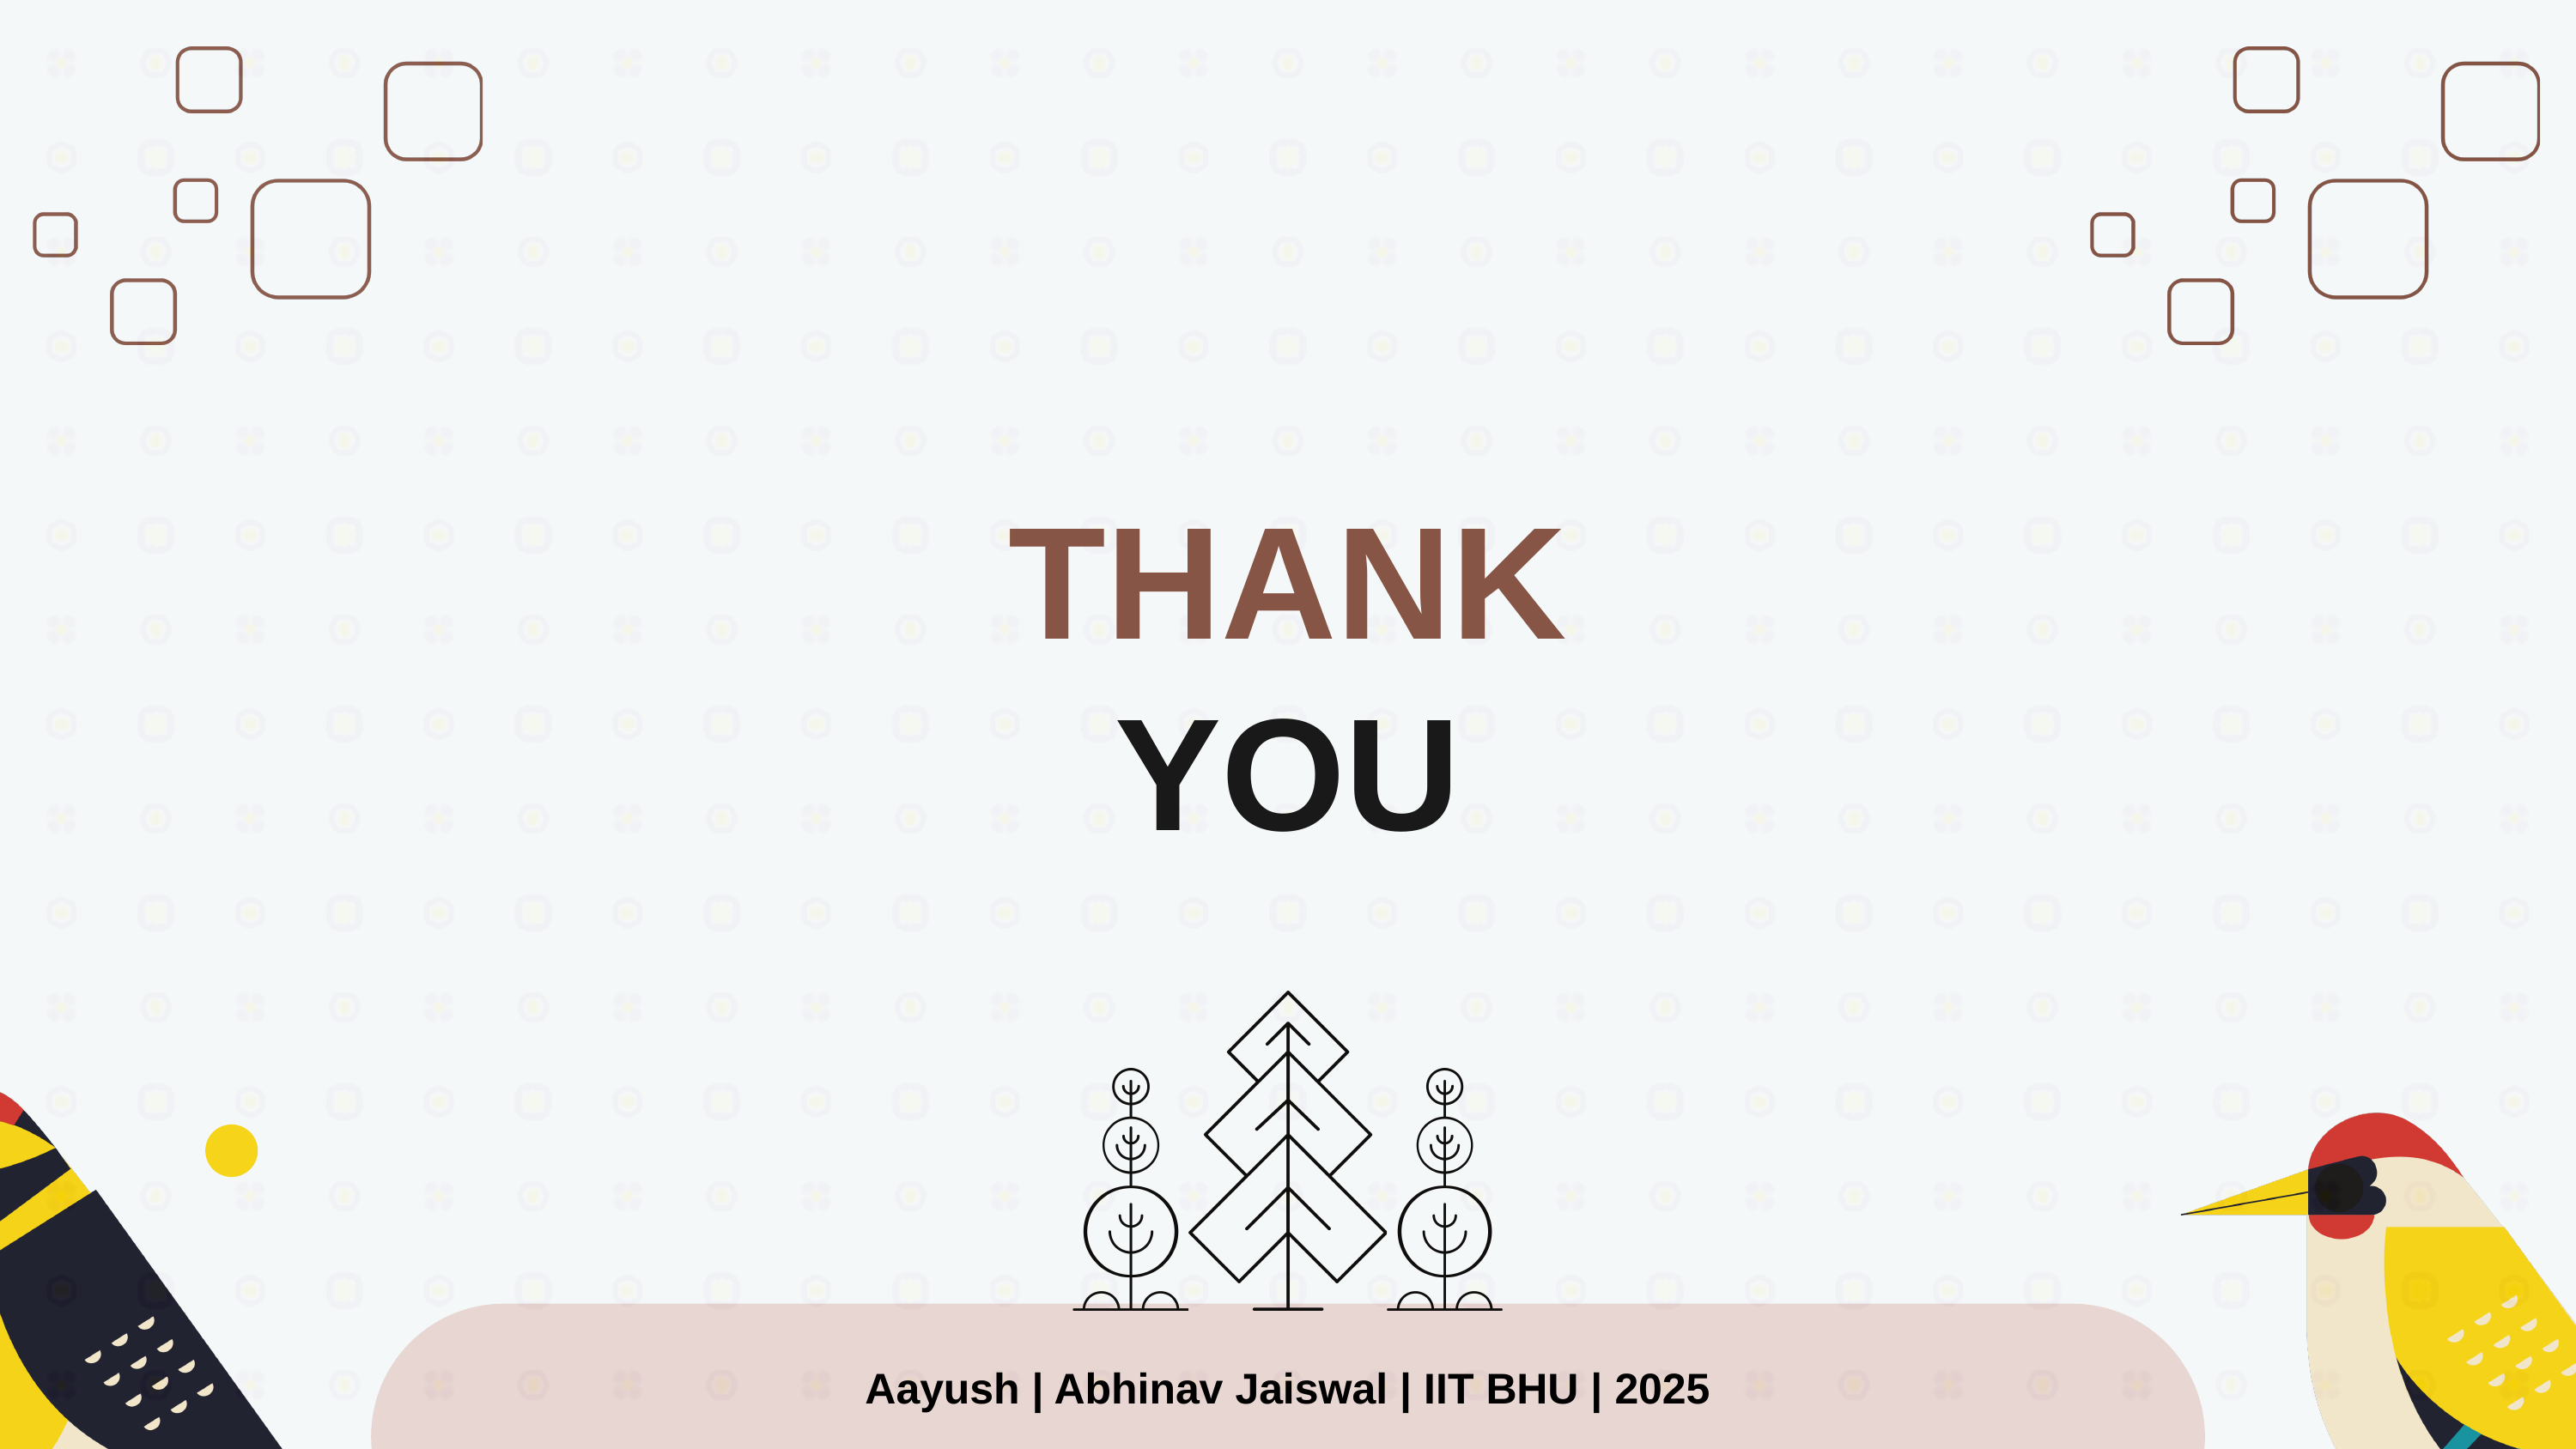

THANK
YOU

Aayush | Abhinav Jaiswal | IIT BHU | 2025